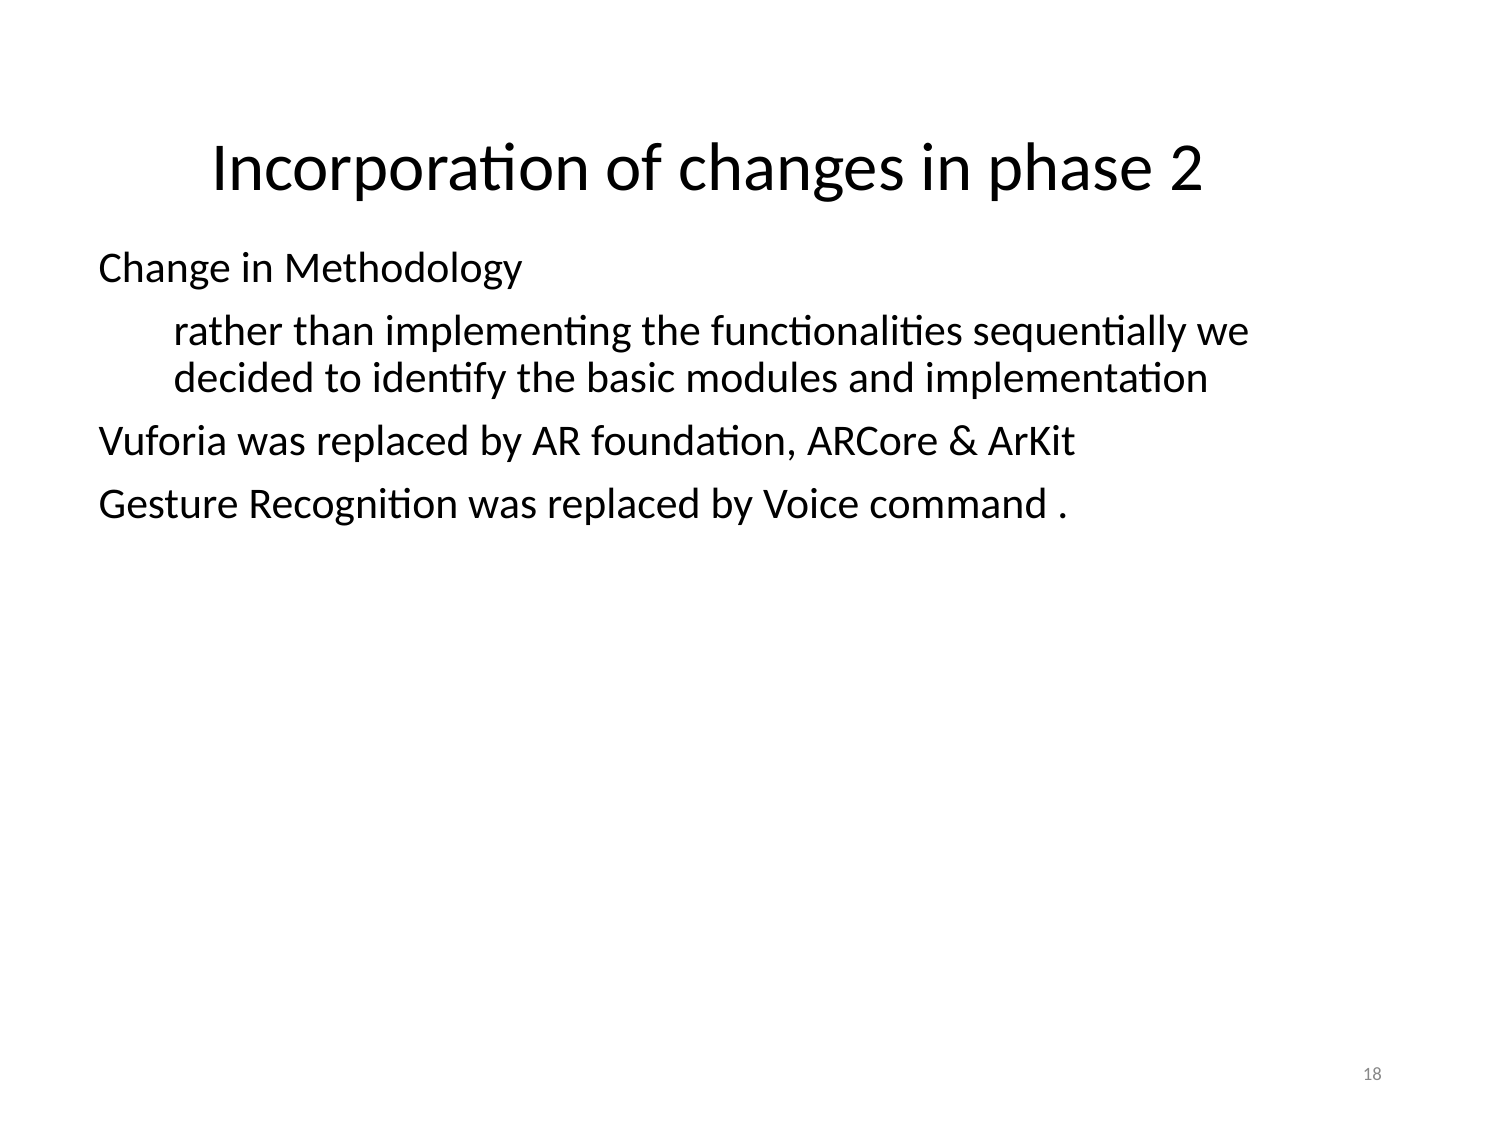

# Incorporation of changes in phase 2
Change in Methodology
rather than implementing the functionalities sequentially we    decided to identify the basic modules and implementation
Vuforia was replaced by AR foundation, ARCore & ArKit
Gesture Recognition was replaced by Voice command .

18